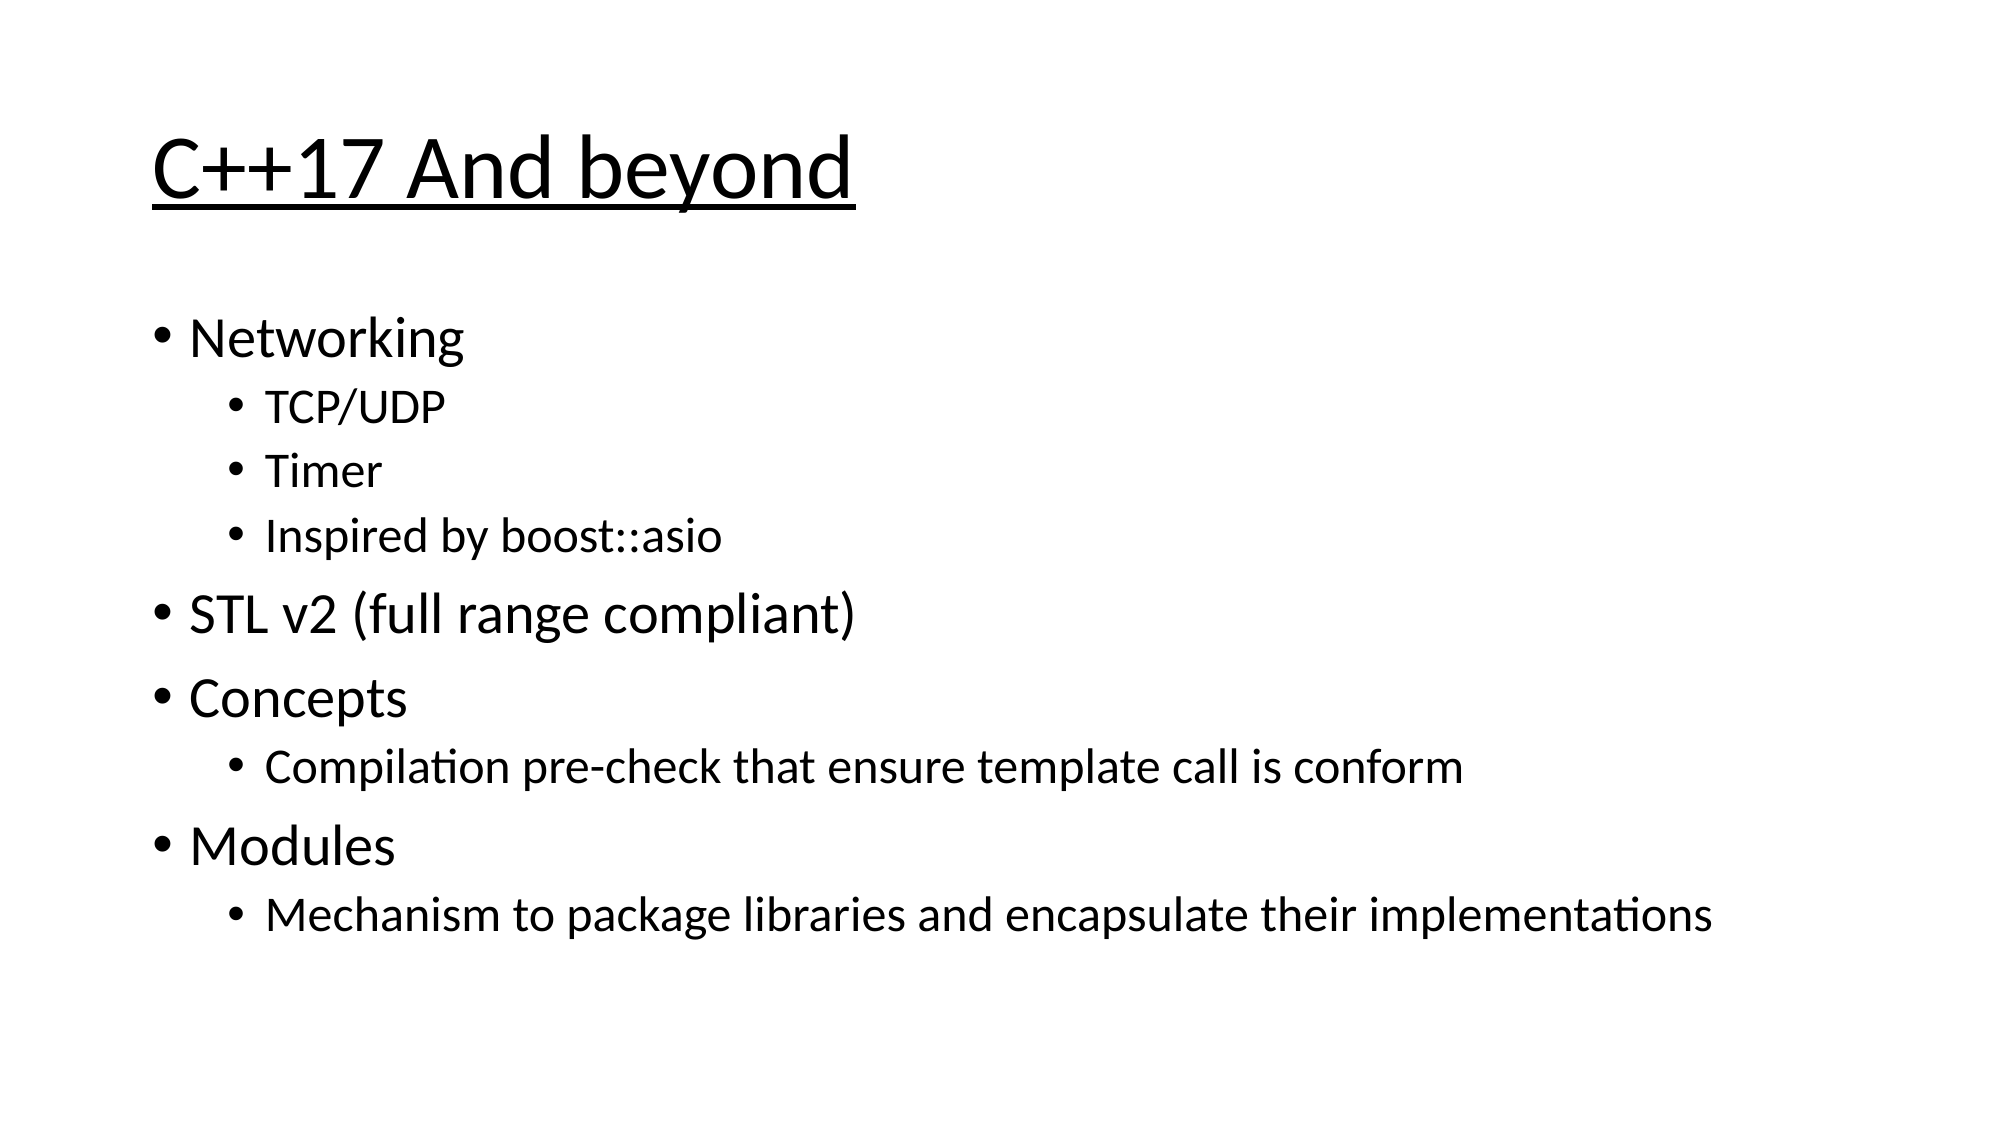

# C++17 And beyond
Networking
TCP/UDP
Timer
Inspired by boost::asio
STL v2 (full range compliant)
Concepts
Compilation pre-check that ensure template call is conform
Modules
Mechanism to package libraries and encapsulate their implementations